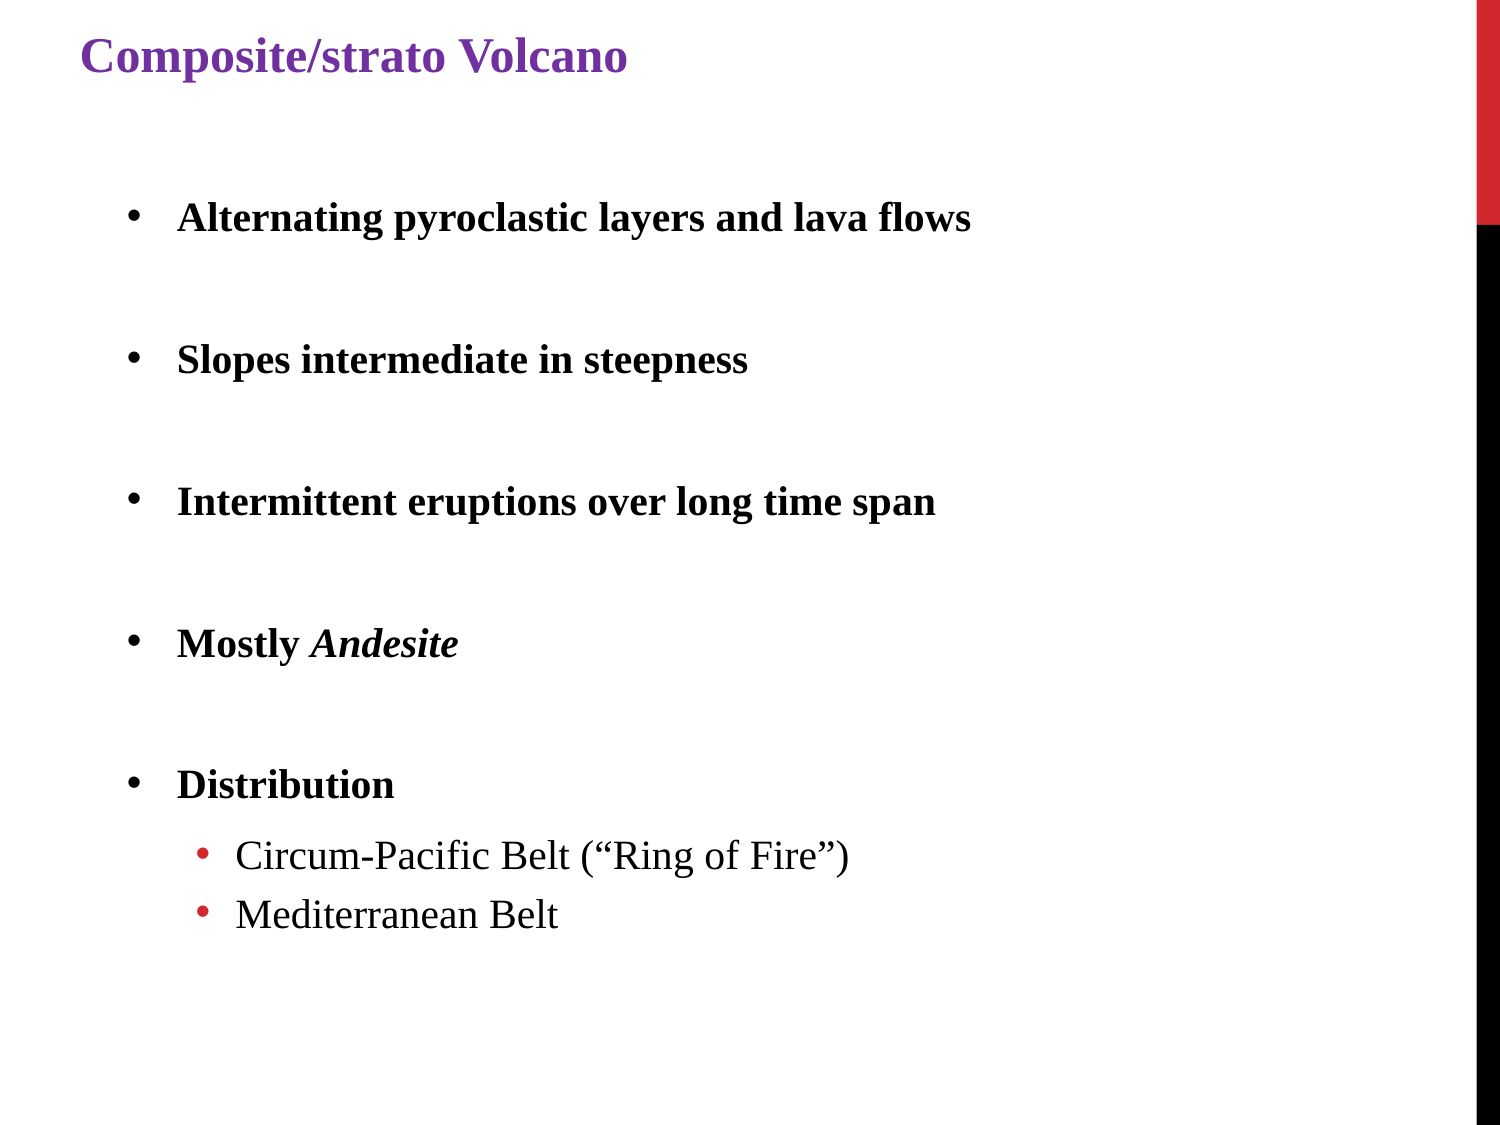

Composite/strato Volcano
Alternating pyroclastic layers and lava flows

Slopes intermediate in steepness

Intermittent eruptions over long time span

Mostly Andesite

Distribution
Circum-Pacific Belt (“Ring of Fire”)
Mediterranean Belt